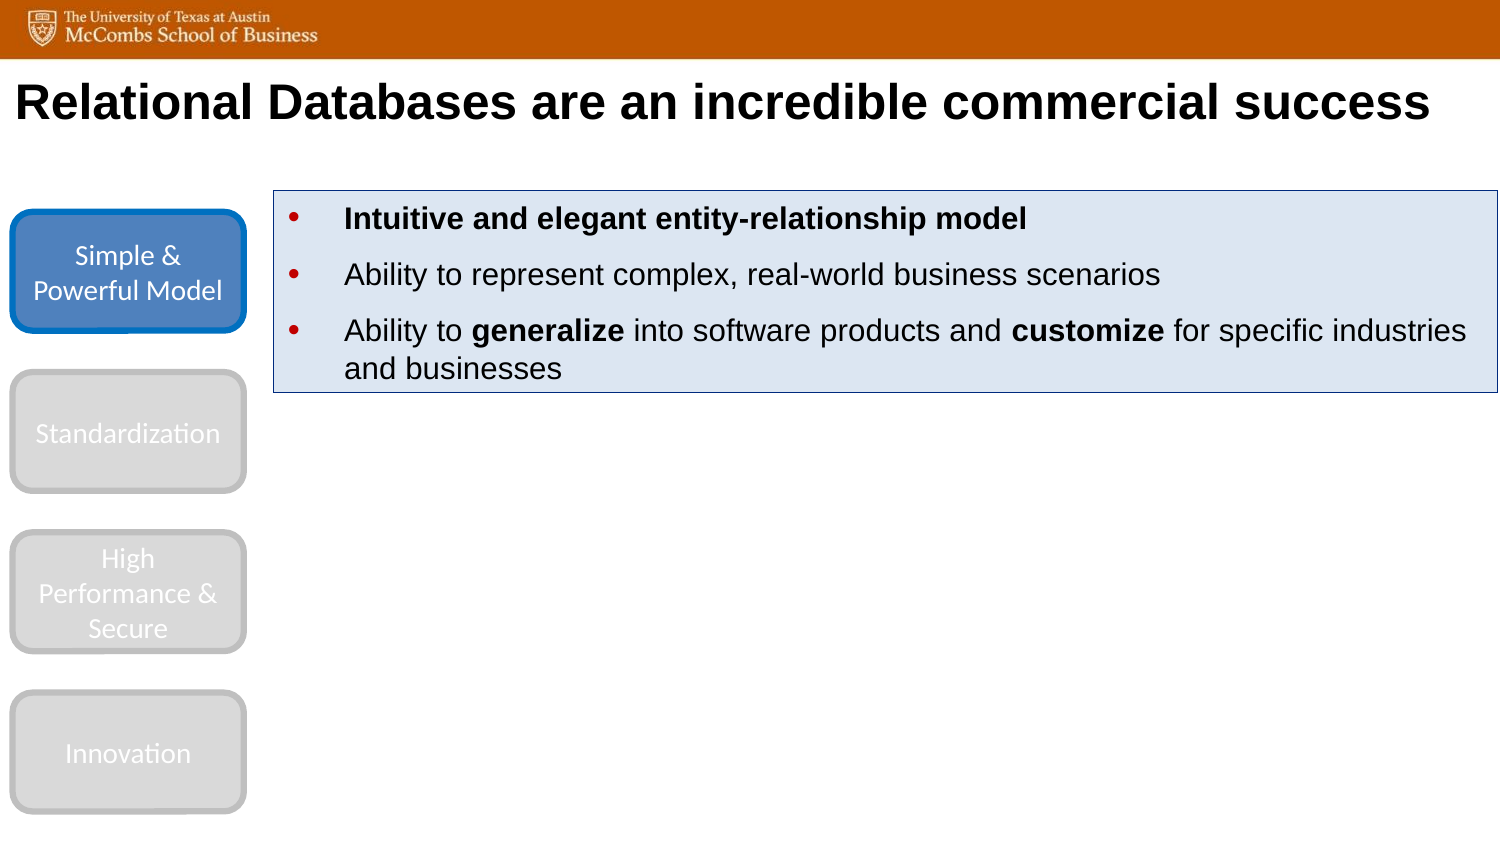

Relational Databases are an incredible commercial success
Intuitive and elegant entity-relationship model
Ability to represent complex, real-world business scenarios
Ability to generalize into software products and customize for specific industries and businesses
Simple & Powerful Model
Standardization
High Performance & Secure
Innovation